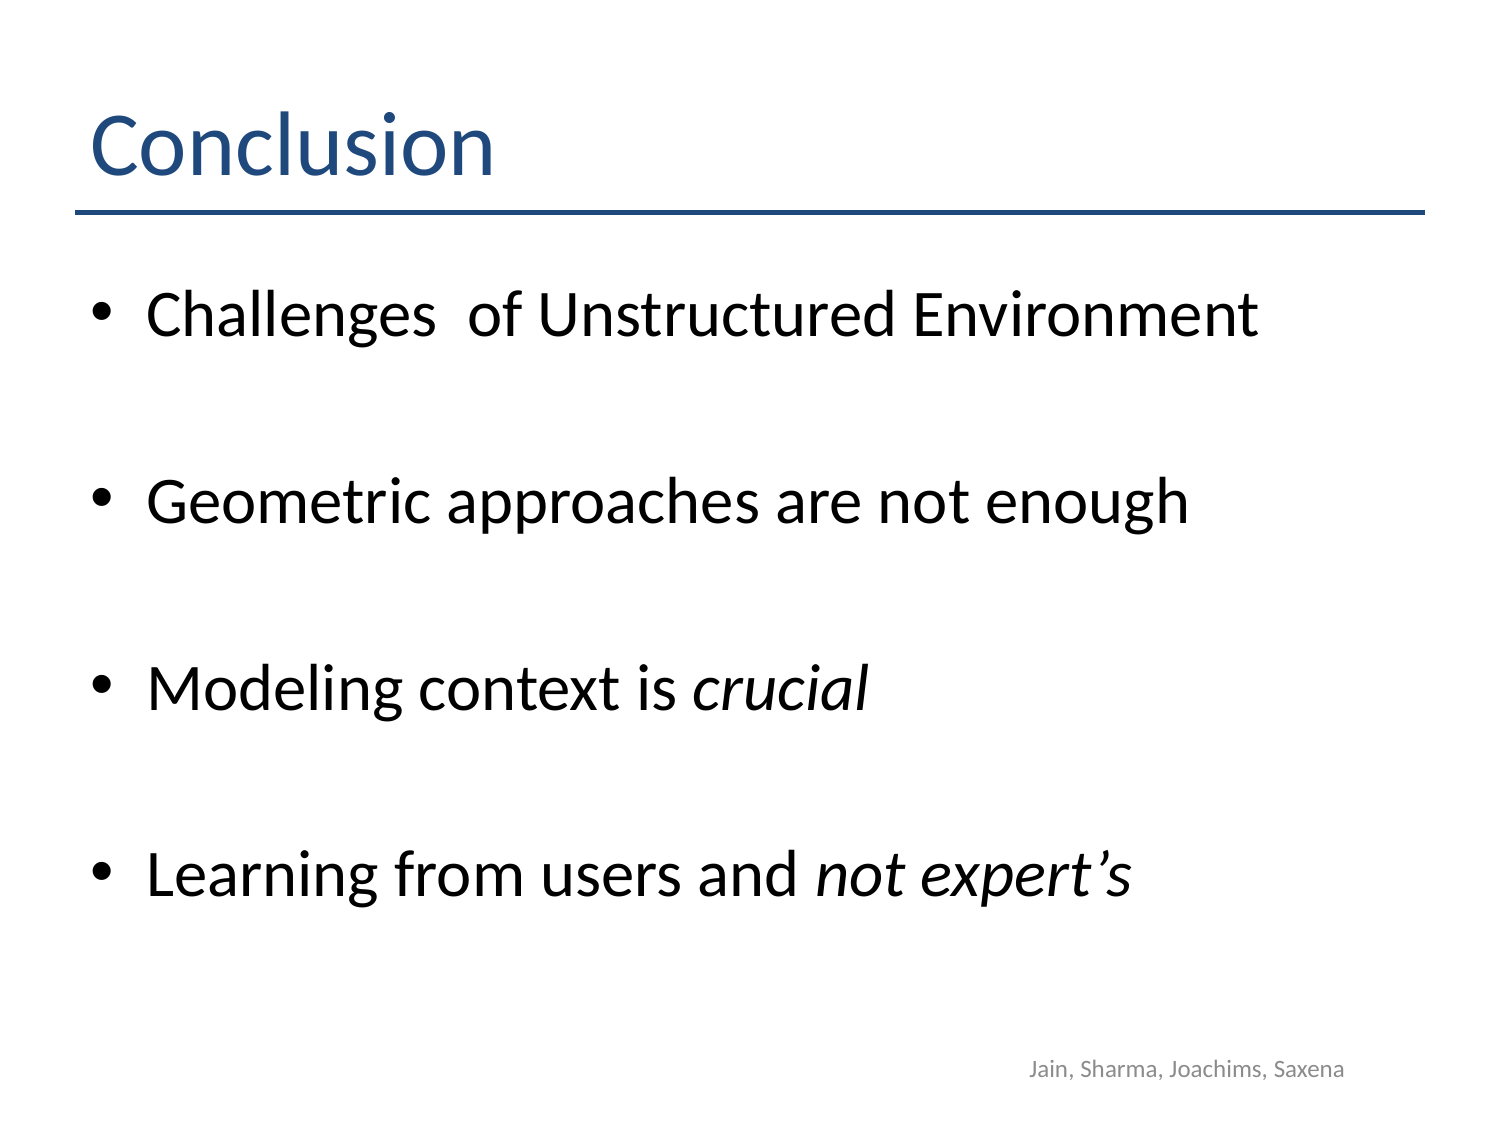

# Conclusion
Challenges  of Unstructured Environment

Geometric approaches are not enough

Modeling context is crucial

Learning from users and not expert’s

Jain, Sharma, Joachims, Saxena